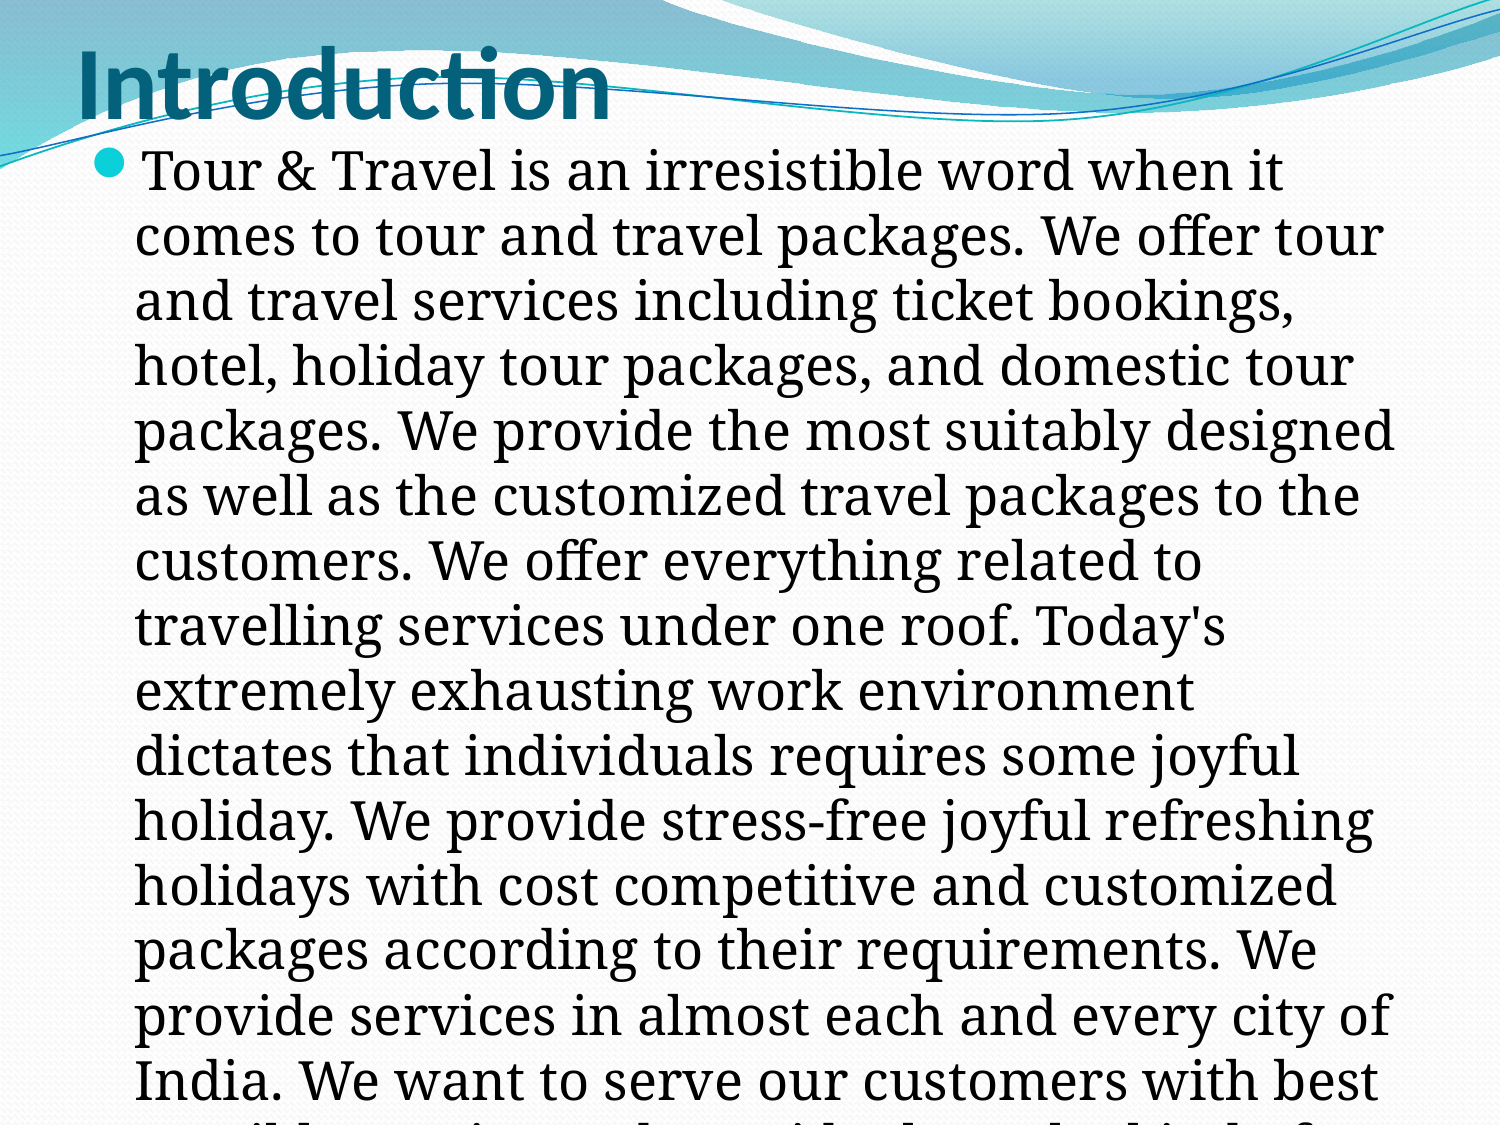

# Introduction
Tour & Travel is an irresistible word when it comes to tour and travel packages. We offer tour and travel services including ticket bookings, hotel, holiday tour packages, and domestic tour packages. We provide the most suitably designed as well as the customized travel packages to the customers. We offer everything related to travelling services under one roof. Today's extremely exhausting work environment dictates that individuals requires some joyful holiday. We provide stress-free joyful refreshing holidays with cost competitive and customized packages according to their requirements. We provide services in almost each and every city of India. We want to serve our customers with best possible service and provide them the kind of comfort they want.